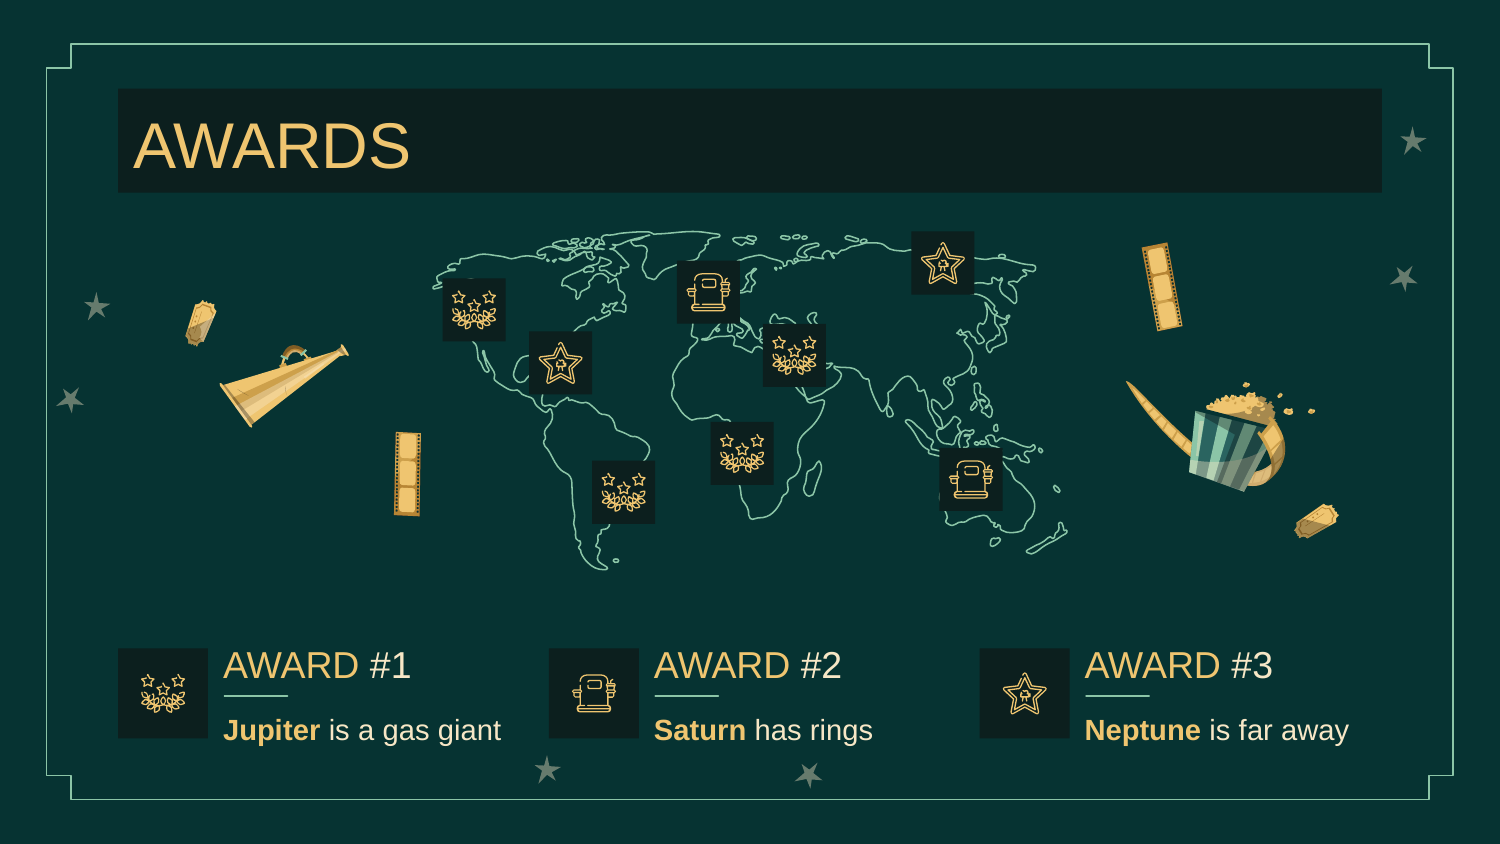

# AWARDS

AWARD #1
AWARD #2
AWARD #3

Jupiter is a gas giant
Saturn has rings
Neptune is far away